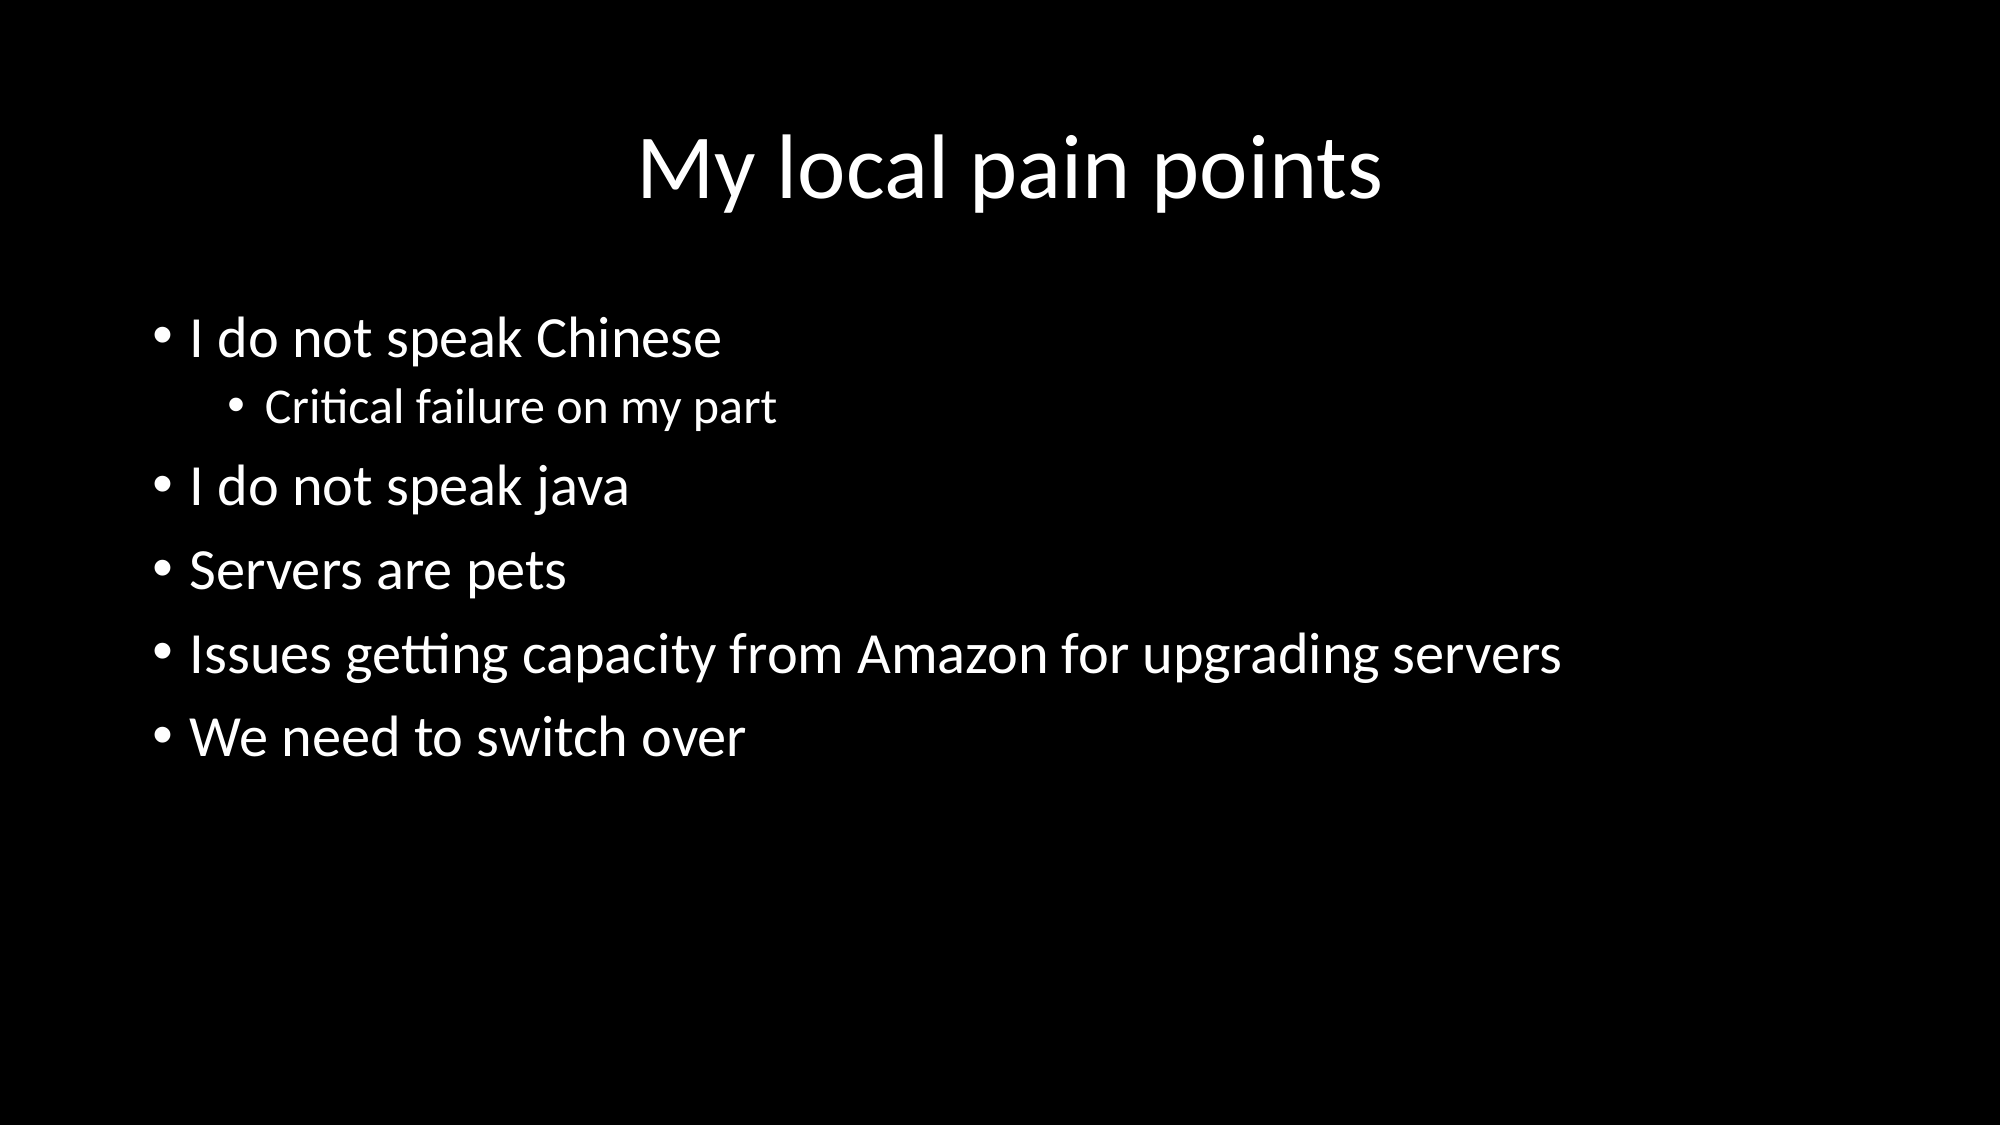

# My local pain points
I do not speak Chinese
Critical failure on my part
I do not speak java
Servers are pets
Issues getting capacity from Amazon for upgrading servers
We need to switch over